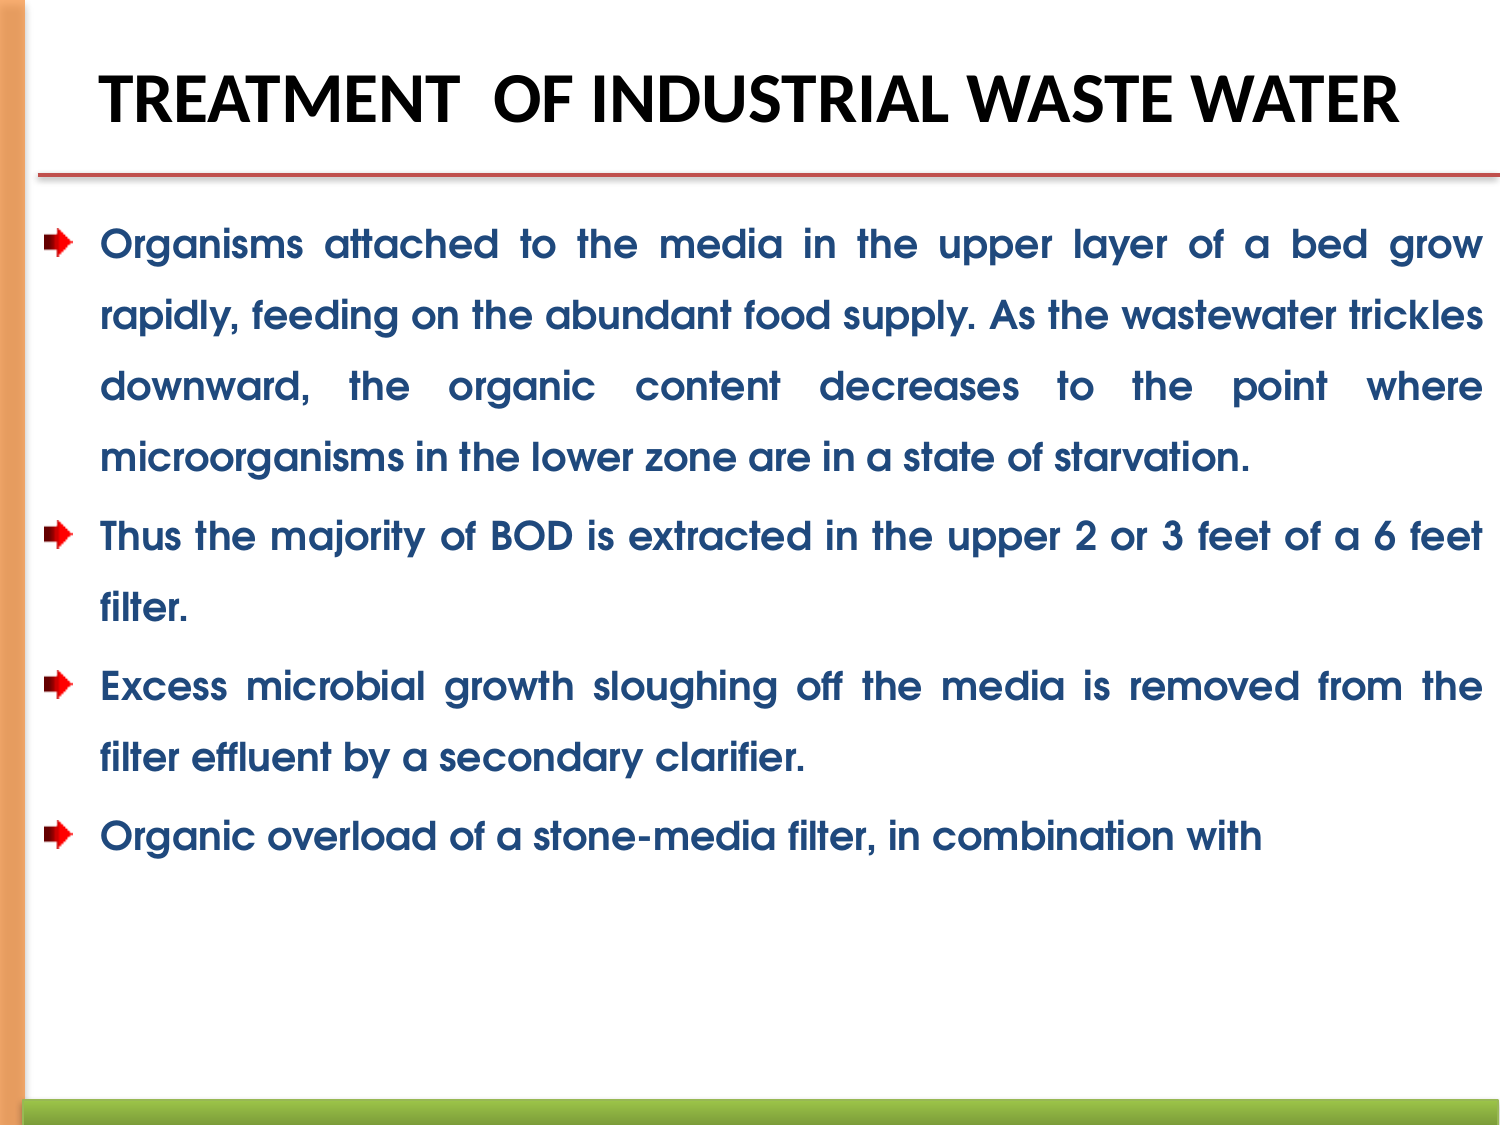

# TREATMENT  OF INDUSTRIAL WASTE WATER
Organisms attached to the media in the upper layer of a bed grow rapidly, feeding on the abundant food supply. As the wastewater trickles downward, the organic content decreases to the point where microorganisms in the lower zone are in a state of starvation.
Thus the majority of BOD is extracted in the upper 2 or 3 feet of a 6 feet filter.
Excess microbial growth sloughing off the media is removed from the filter effluent by a secondary clarifier.
Organic overload of a stone-media filter, in combination with